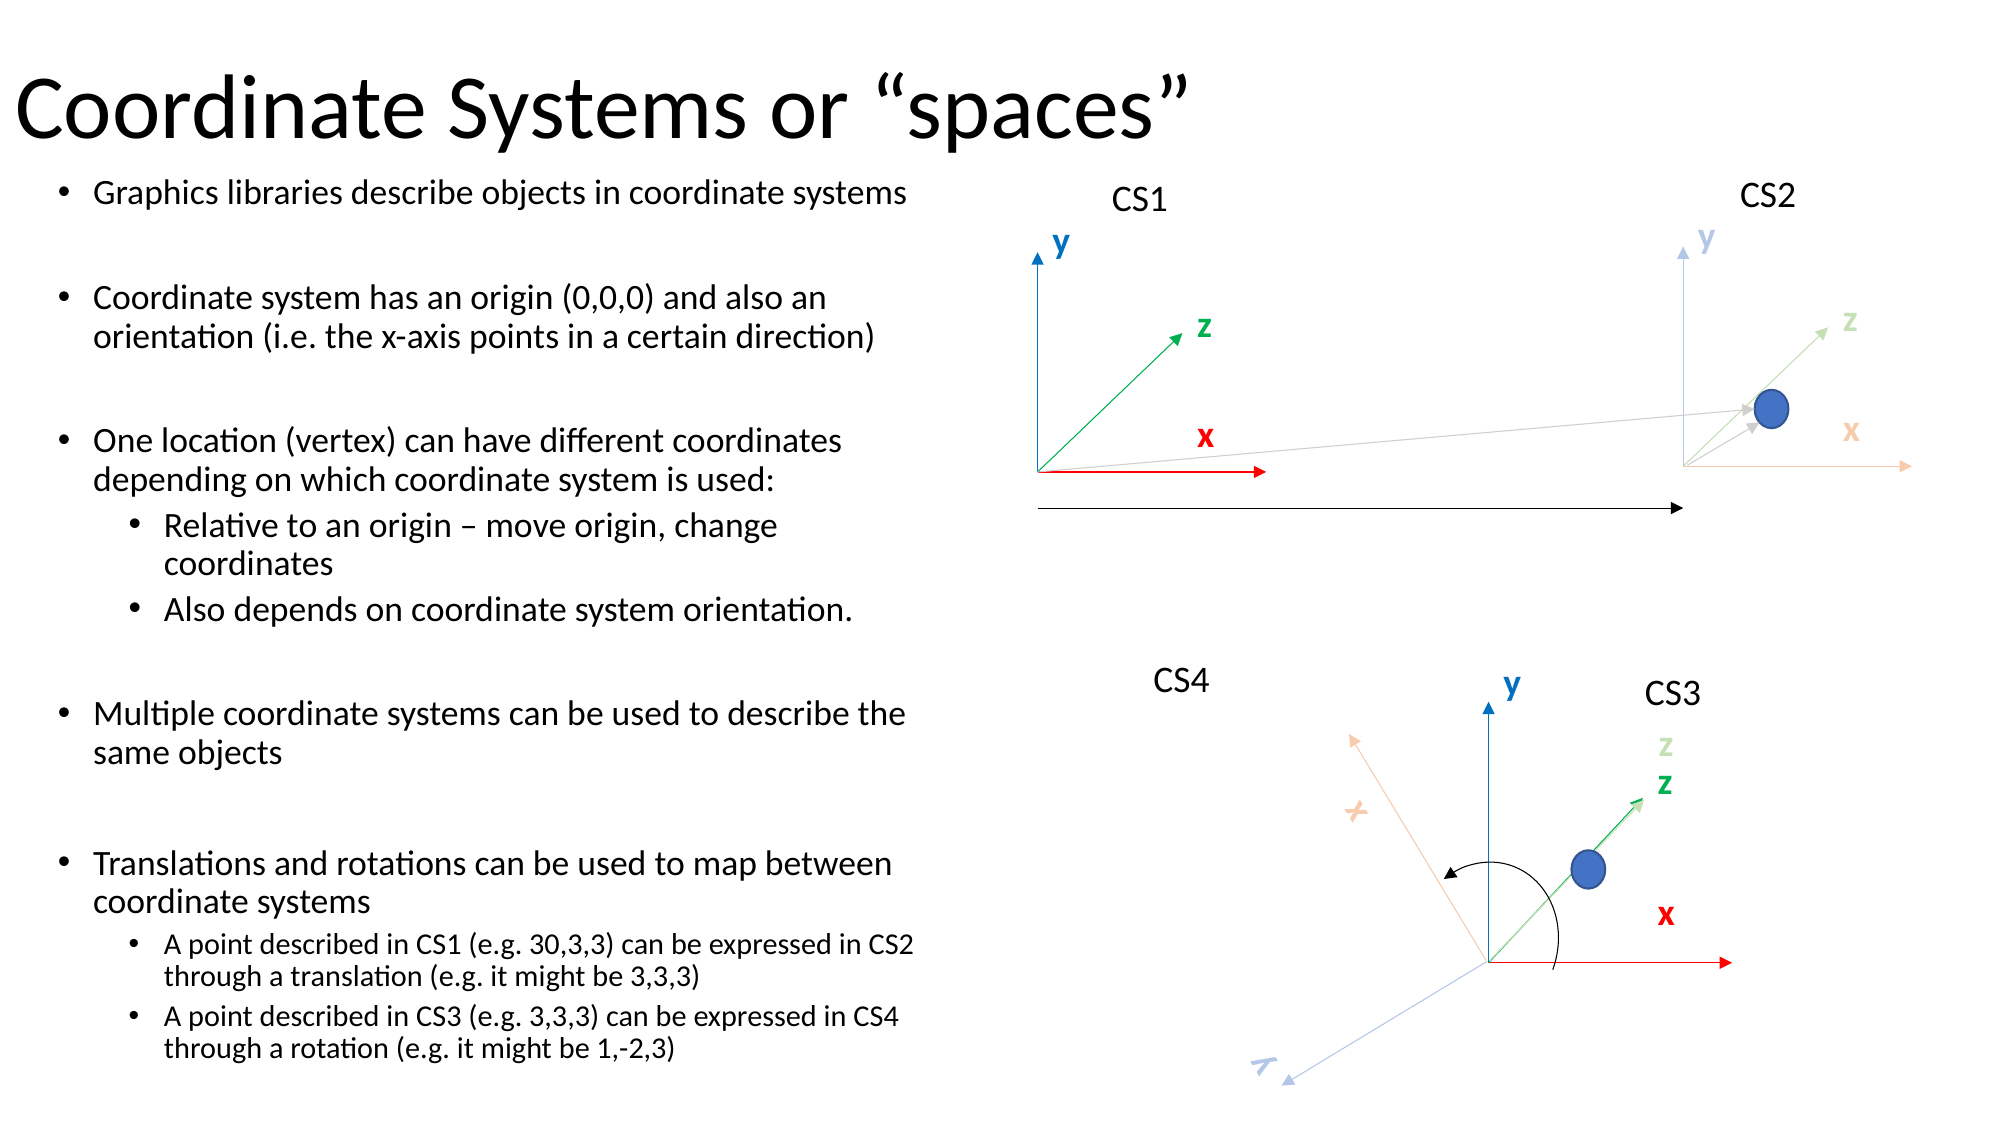

# Coordinate Systems or “spaces”
CS2
CS1
y
z
x
y
z
x
Graphics libraries describe objects in coordinate systems

Coordinate system has an origin (0,0,0) and also an orientation (i.e. the x-axis points in a certain direction)

One location (vertex) can have different coordinates depending on which coordinate system is used:
Relative to an origin – move origin, change coordinates
Also depends on coordinate system orientation.

Multiple coordinate systems can be used to describe the same objects

Translations and rotations can be used to map between coordinate systems
A point described in CS1 (e.g. 30,3,3) can be expressed in CS2 through a translation (e.g. it might be 3,3,3)
A point described in CS3 (e.g. 3,3,3) can be expressed in CS4 through a rotation (e.g. it might be 1,-2,3)

y
x
z
CS4
y
z
x
CS3